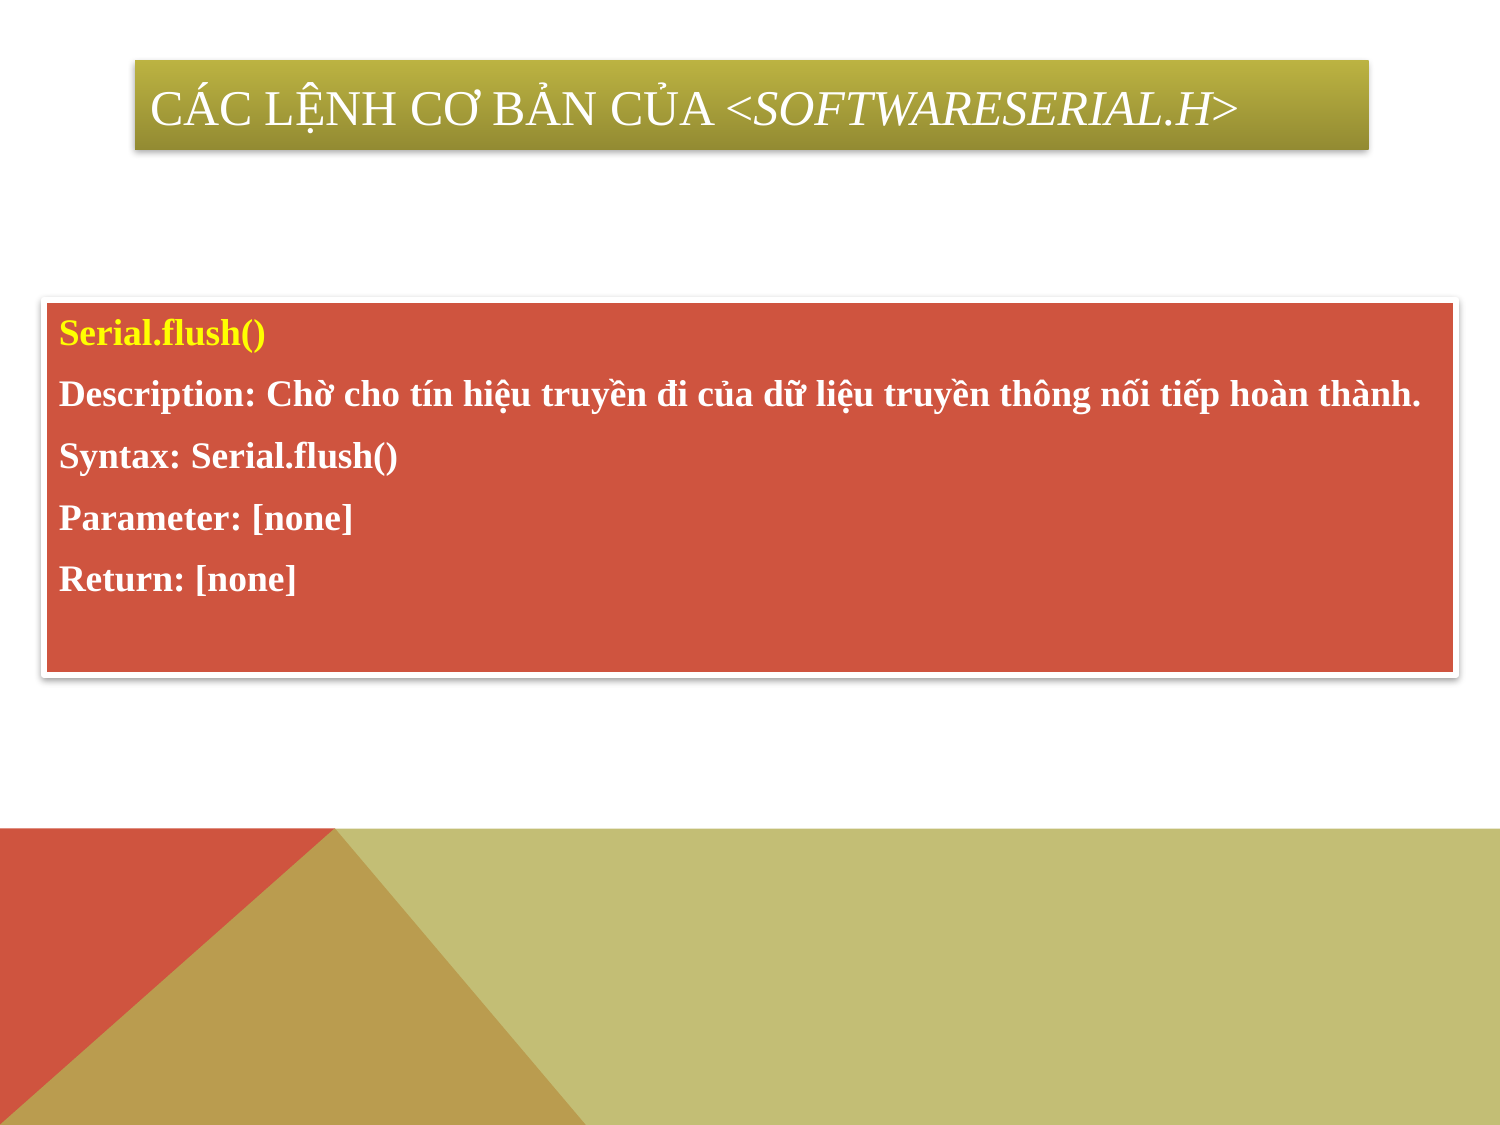

# Các Lệnh Cơ Bản Của <SofTwareSerial.h>
Serial.flush()
Description: Chờ cho tín hiệu truyền đi của dữ liệu truyền thông nối tiếp hoàn thành.
Syntax: Serial.flush()
Parameter: [none]
Return: [none]